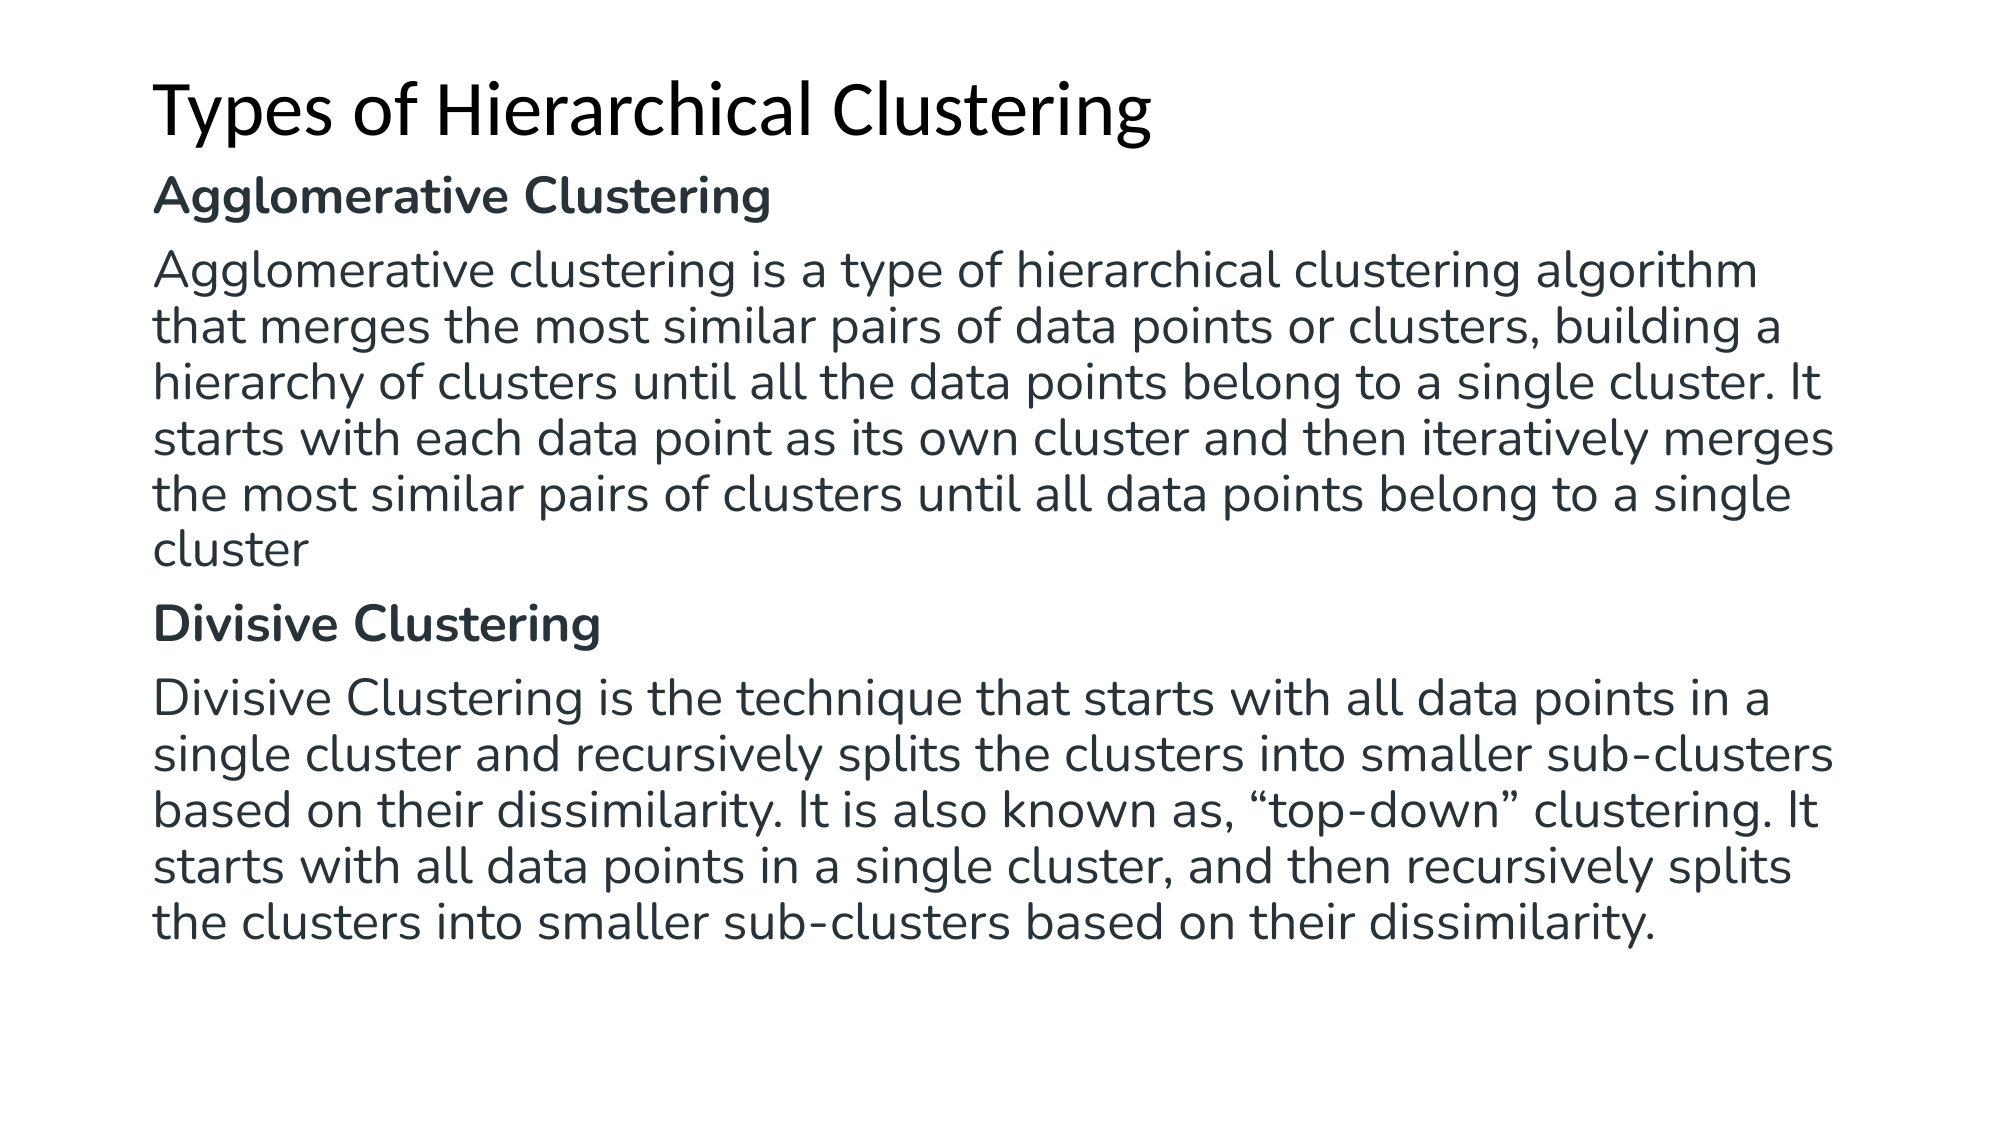

# Types of Hierarchical Clustering
Agglomerative Clustering
Agglomerative clustering is a type of hierarchical clustering algorithm that merges the most similar pairs of data points or clusters, building a hierarchy of clusters until all the data points belong to a single cluster. It starts with each data point as its own cluster and then iteratively merges the most similar pairs of clusters until all data points belong to a single cluster
Divisive Clustering
Divisive Clustering is the technique that starts with all data points in a single cluster and recursively splits the clusters into smaller sub-clusters based on their dissimilarity. It is also known as, “top-down” clustering. It starts with all data points in a single cluster, and then recursively splits the clusters into smaller sub-clusters based on their dissimilarity.